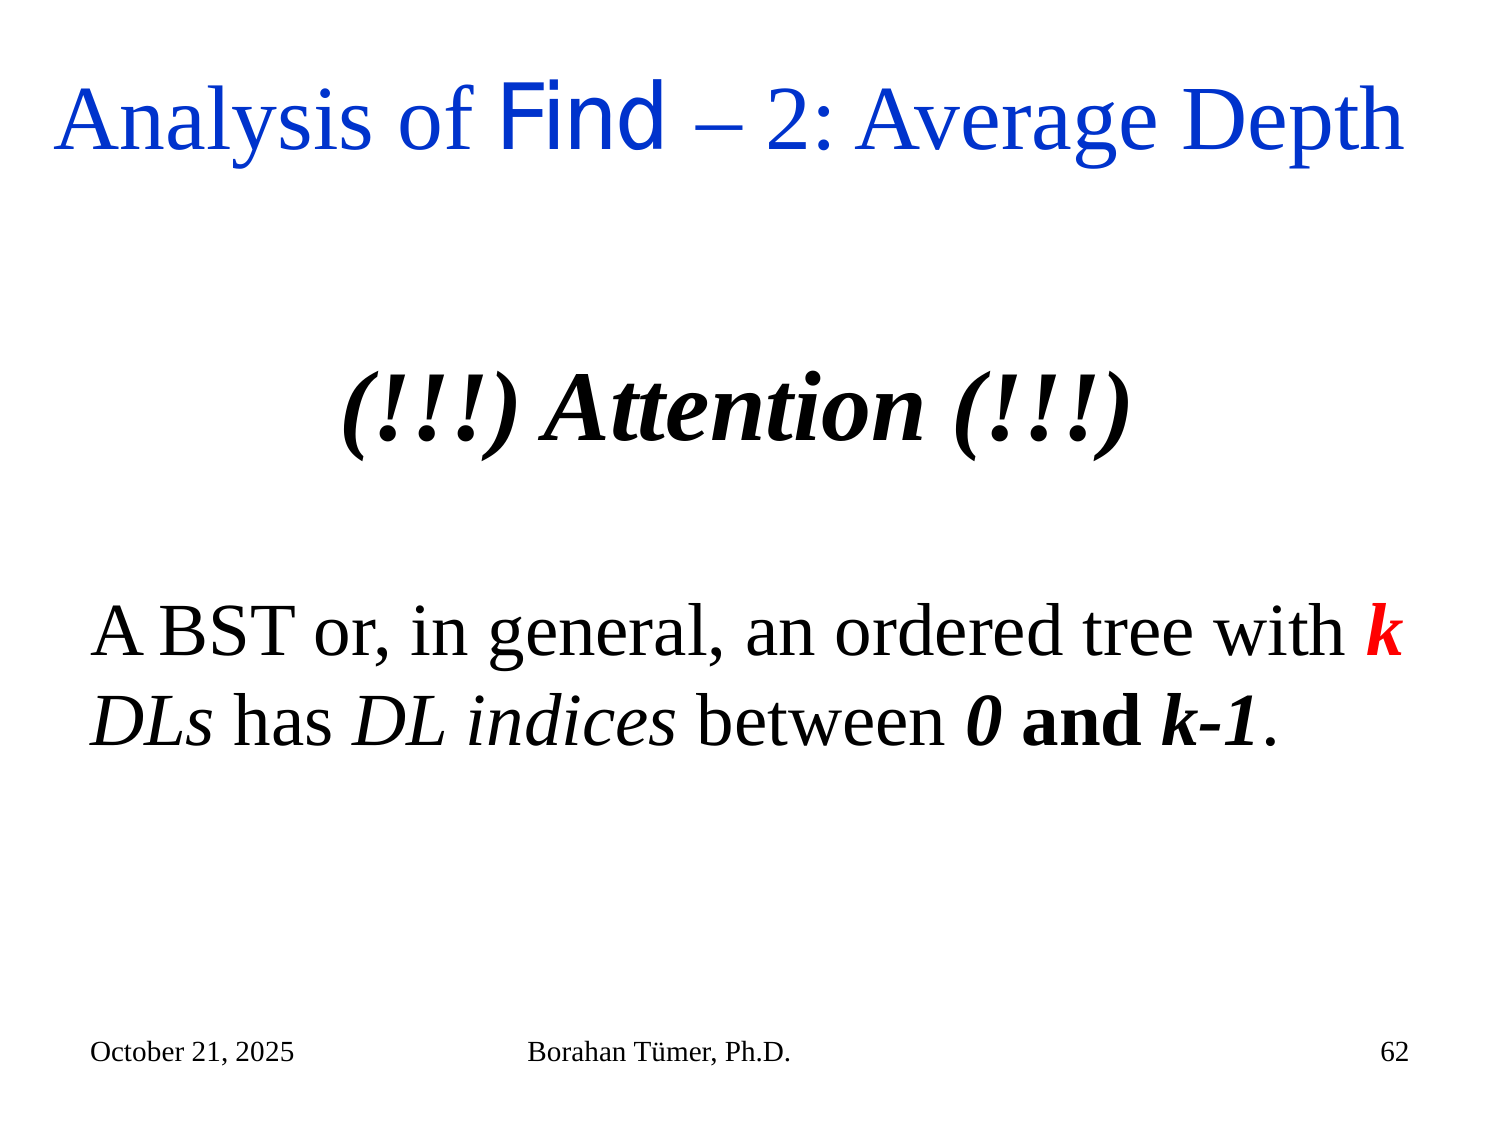

Analysis of Find – 2: Average Depth

(!!!) Attention (!!!)

A BST or, in general, an ordered tree with k DLs has DL indices between 0 and k-1.

October 21, 2025
Borahan Tümer, Ph.D.
62